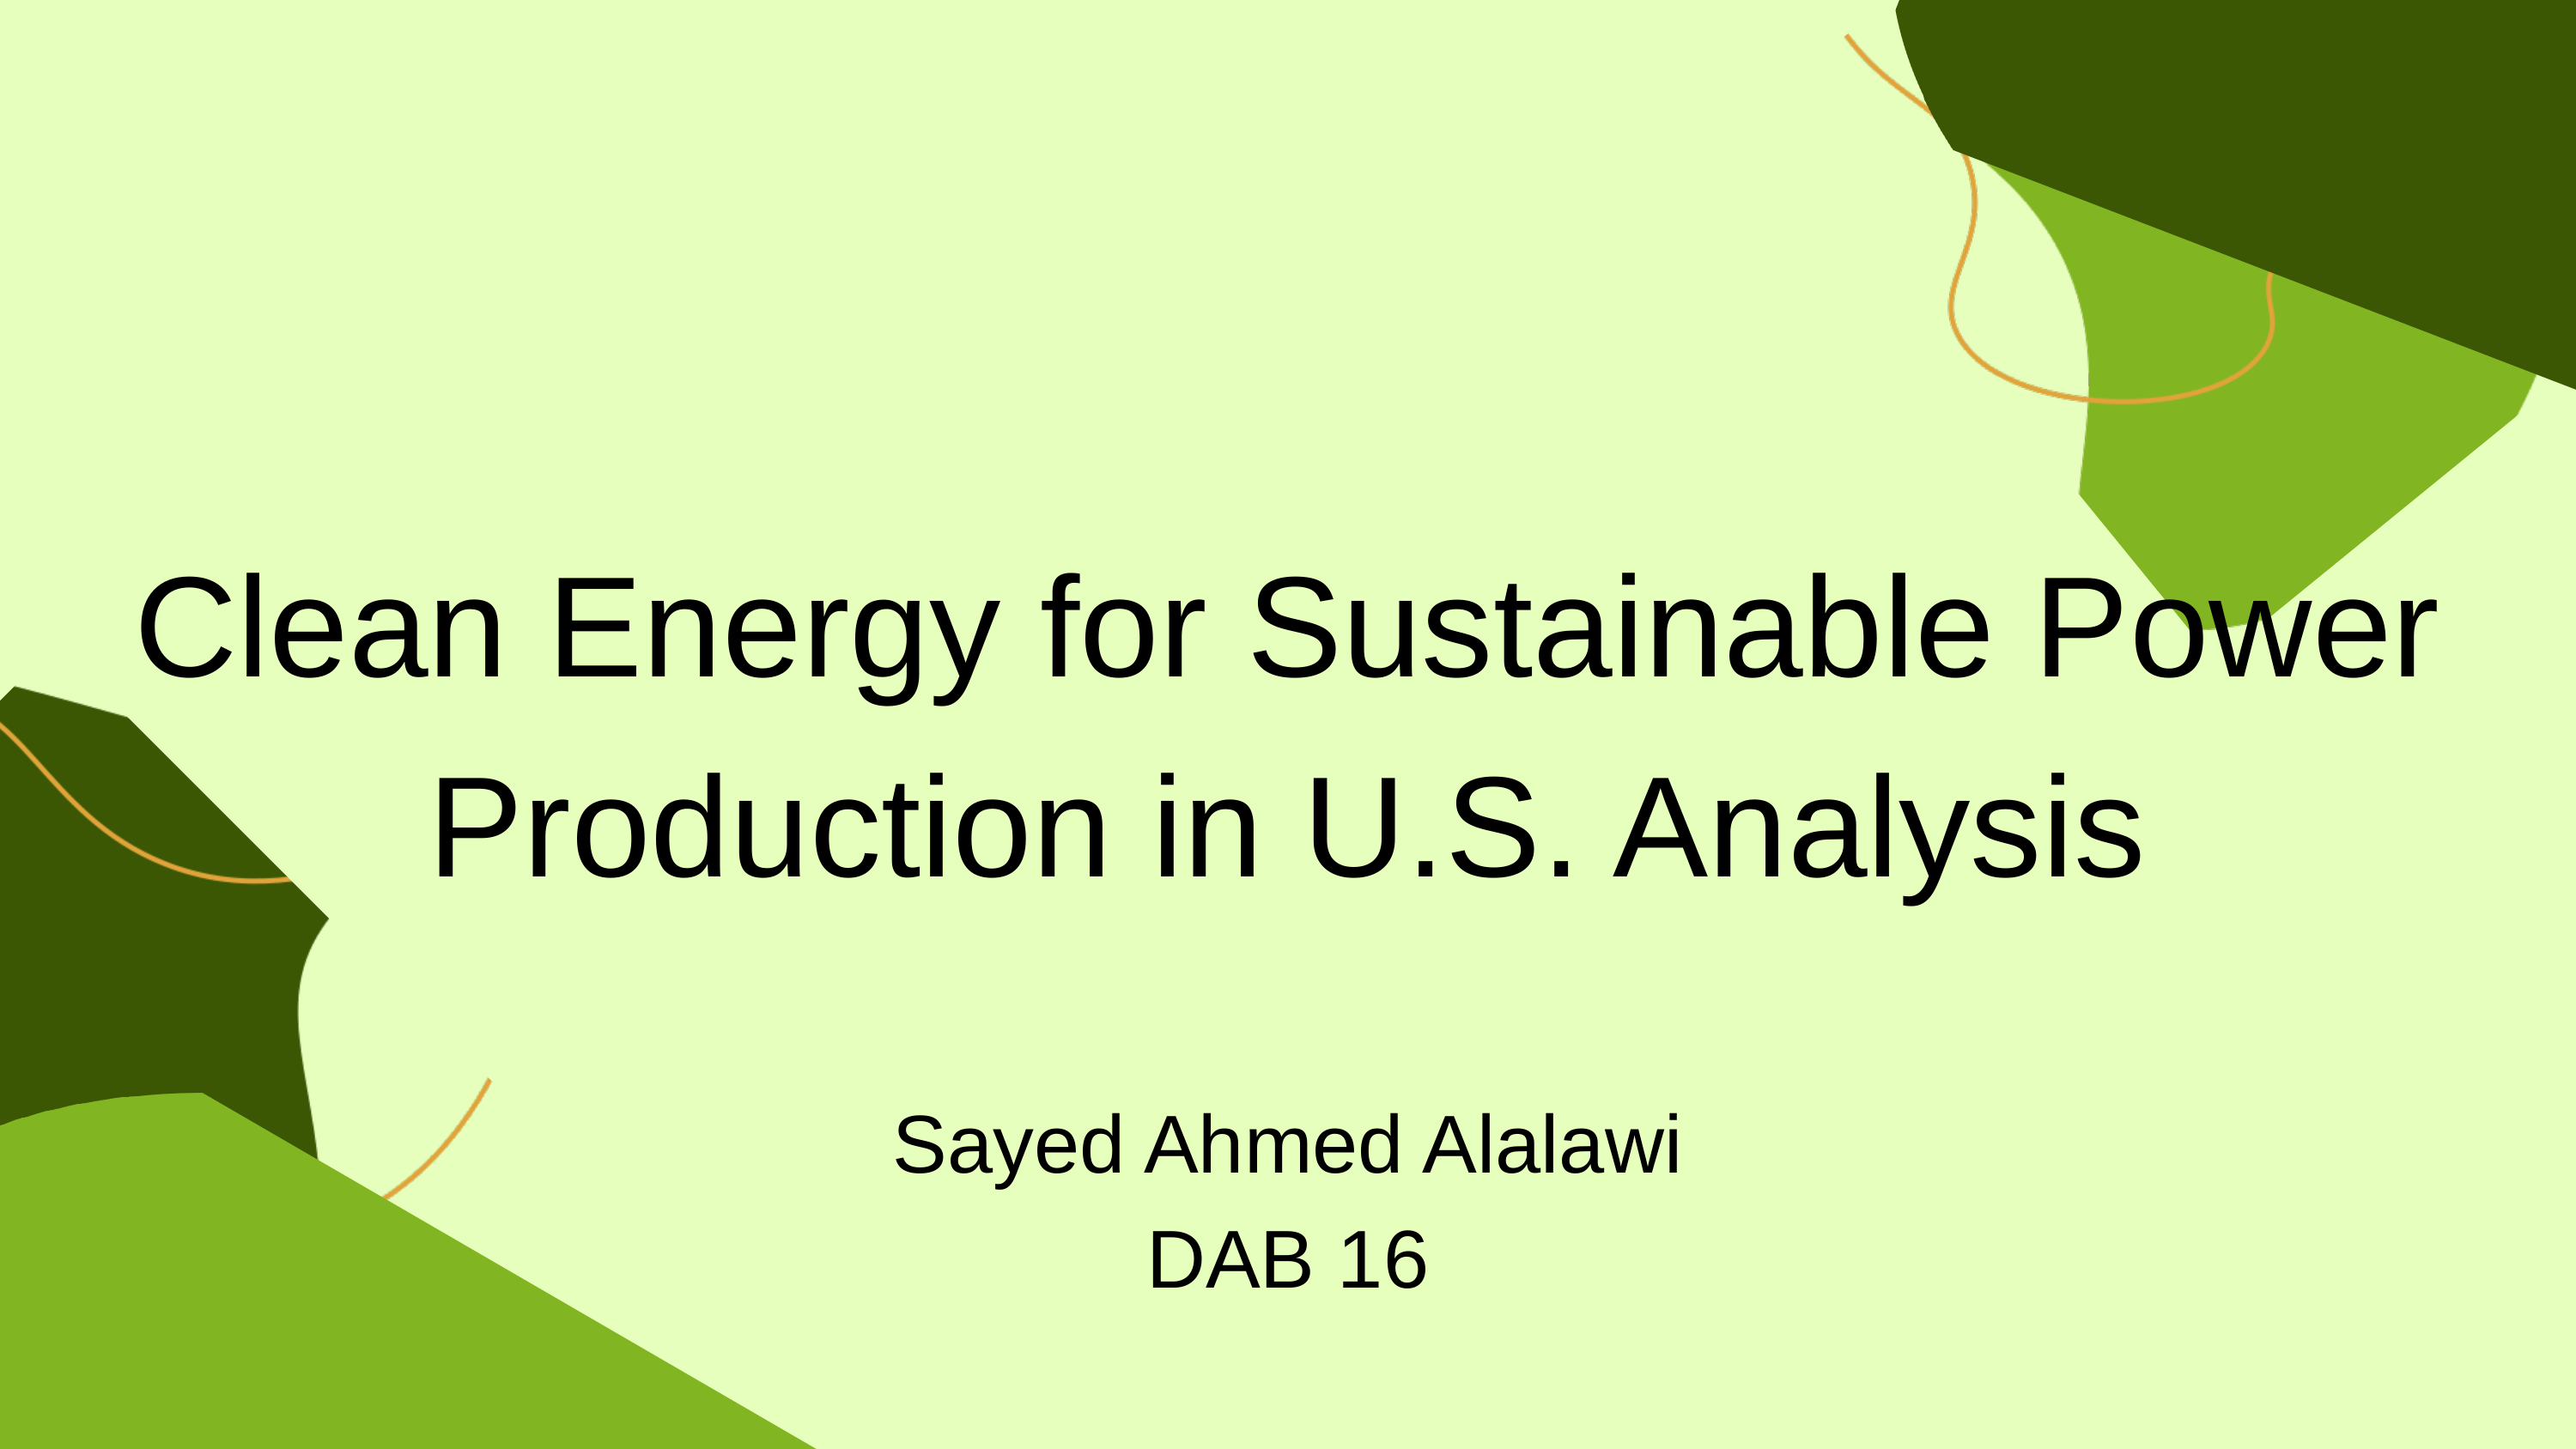

Clean Energy for Sustainable Power Production in U.S. Analysis

Sayed Ahmed Alalawi
DAB 16